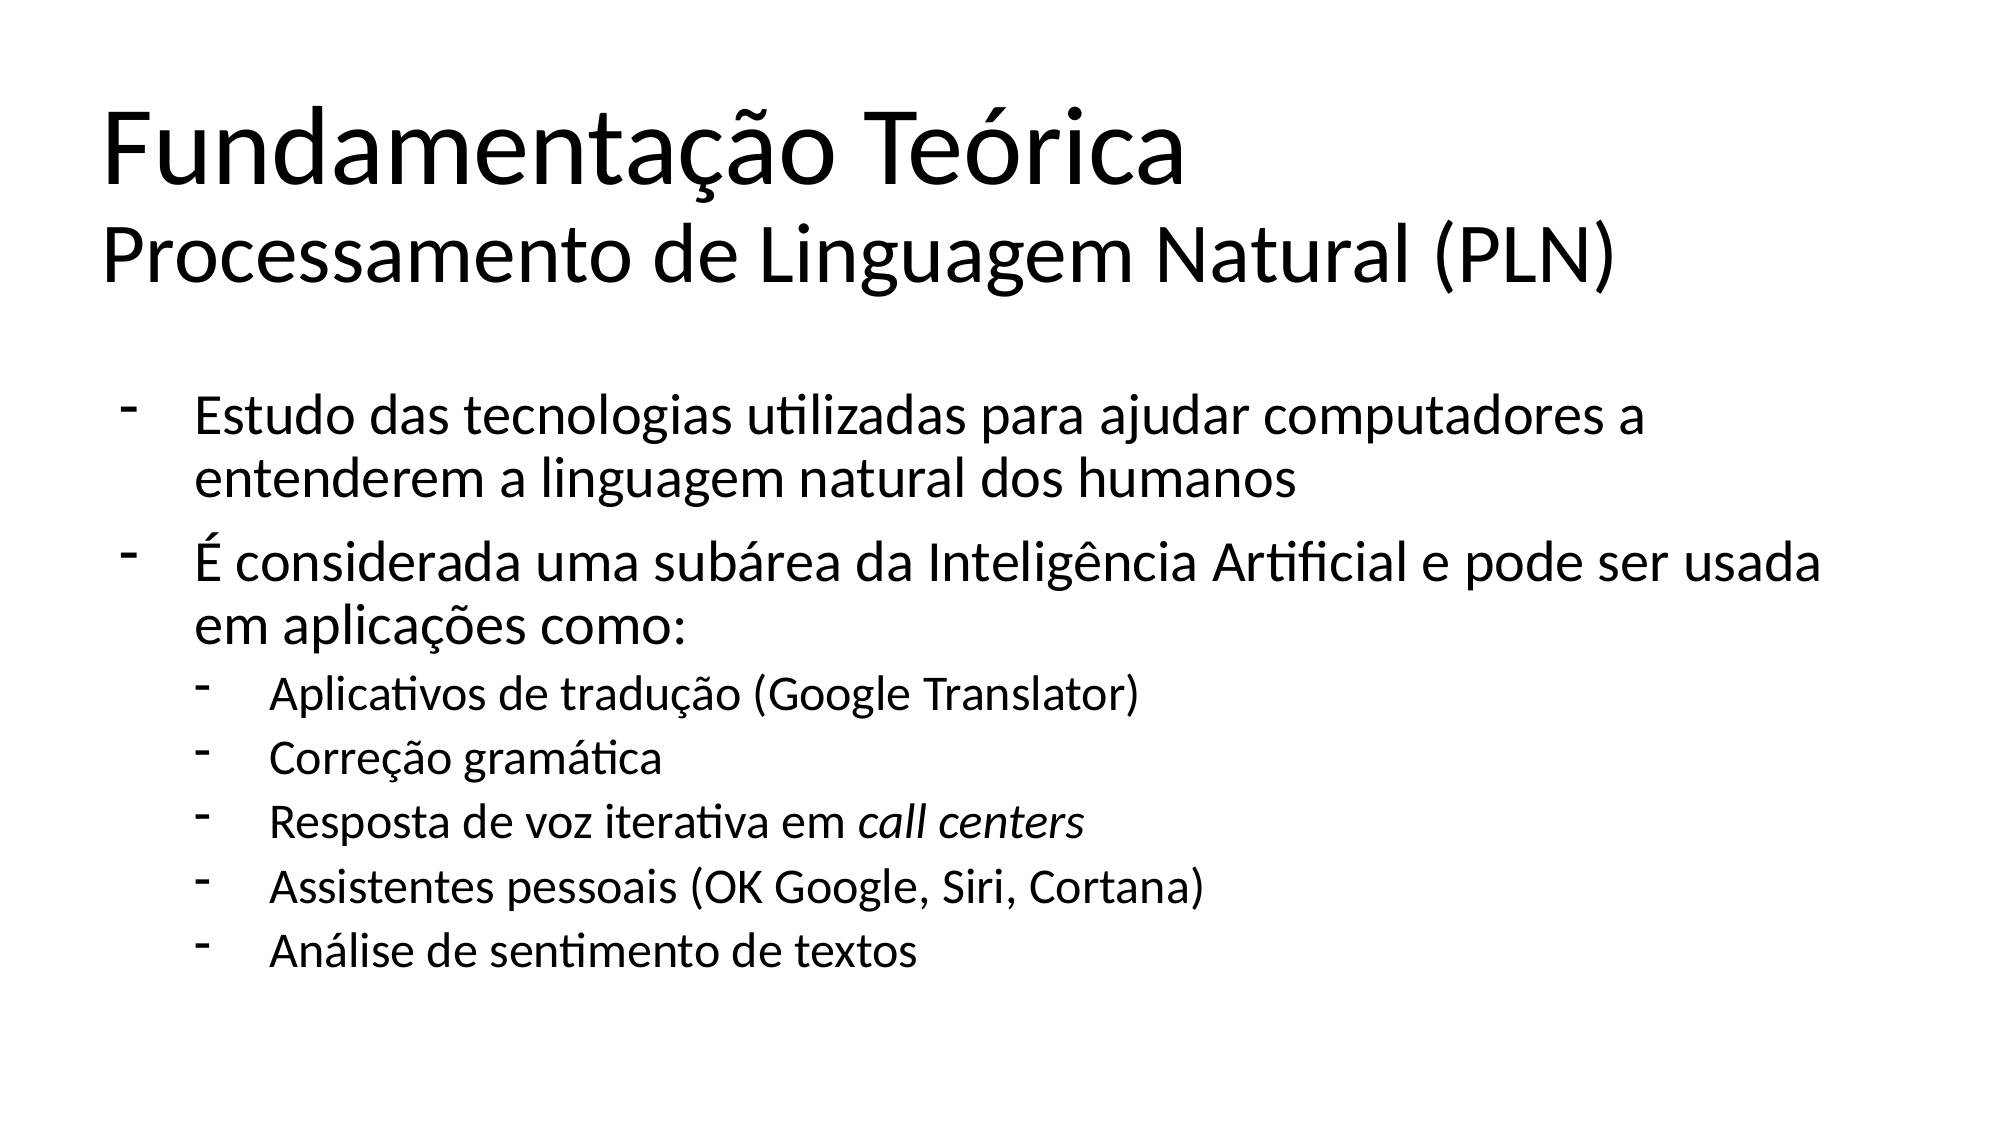

# Fundamentação Teórica Processamento de Linguagem Natural (PLN)
Estudo das tecnologias utilizadas para ajudar computadores a entenderem a linguagem natural dos humanos
É considerada uma subárea da Inteligência Artificial e pode ser usada em aplicações como:
Aplicativos de tradução (Google Translator)
Correção gramática
Resposta de voz iterativa em call centers
Assistentes pessoais (OK Google, Siri, Cortana)
Análise de sentimento de textos